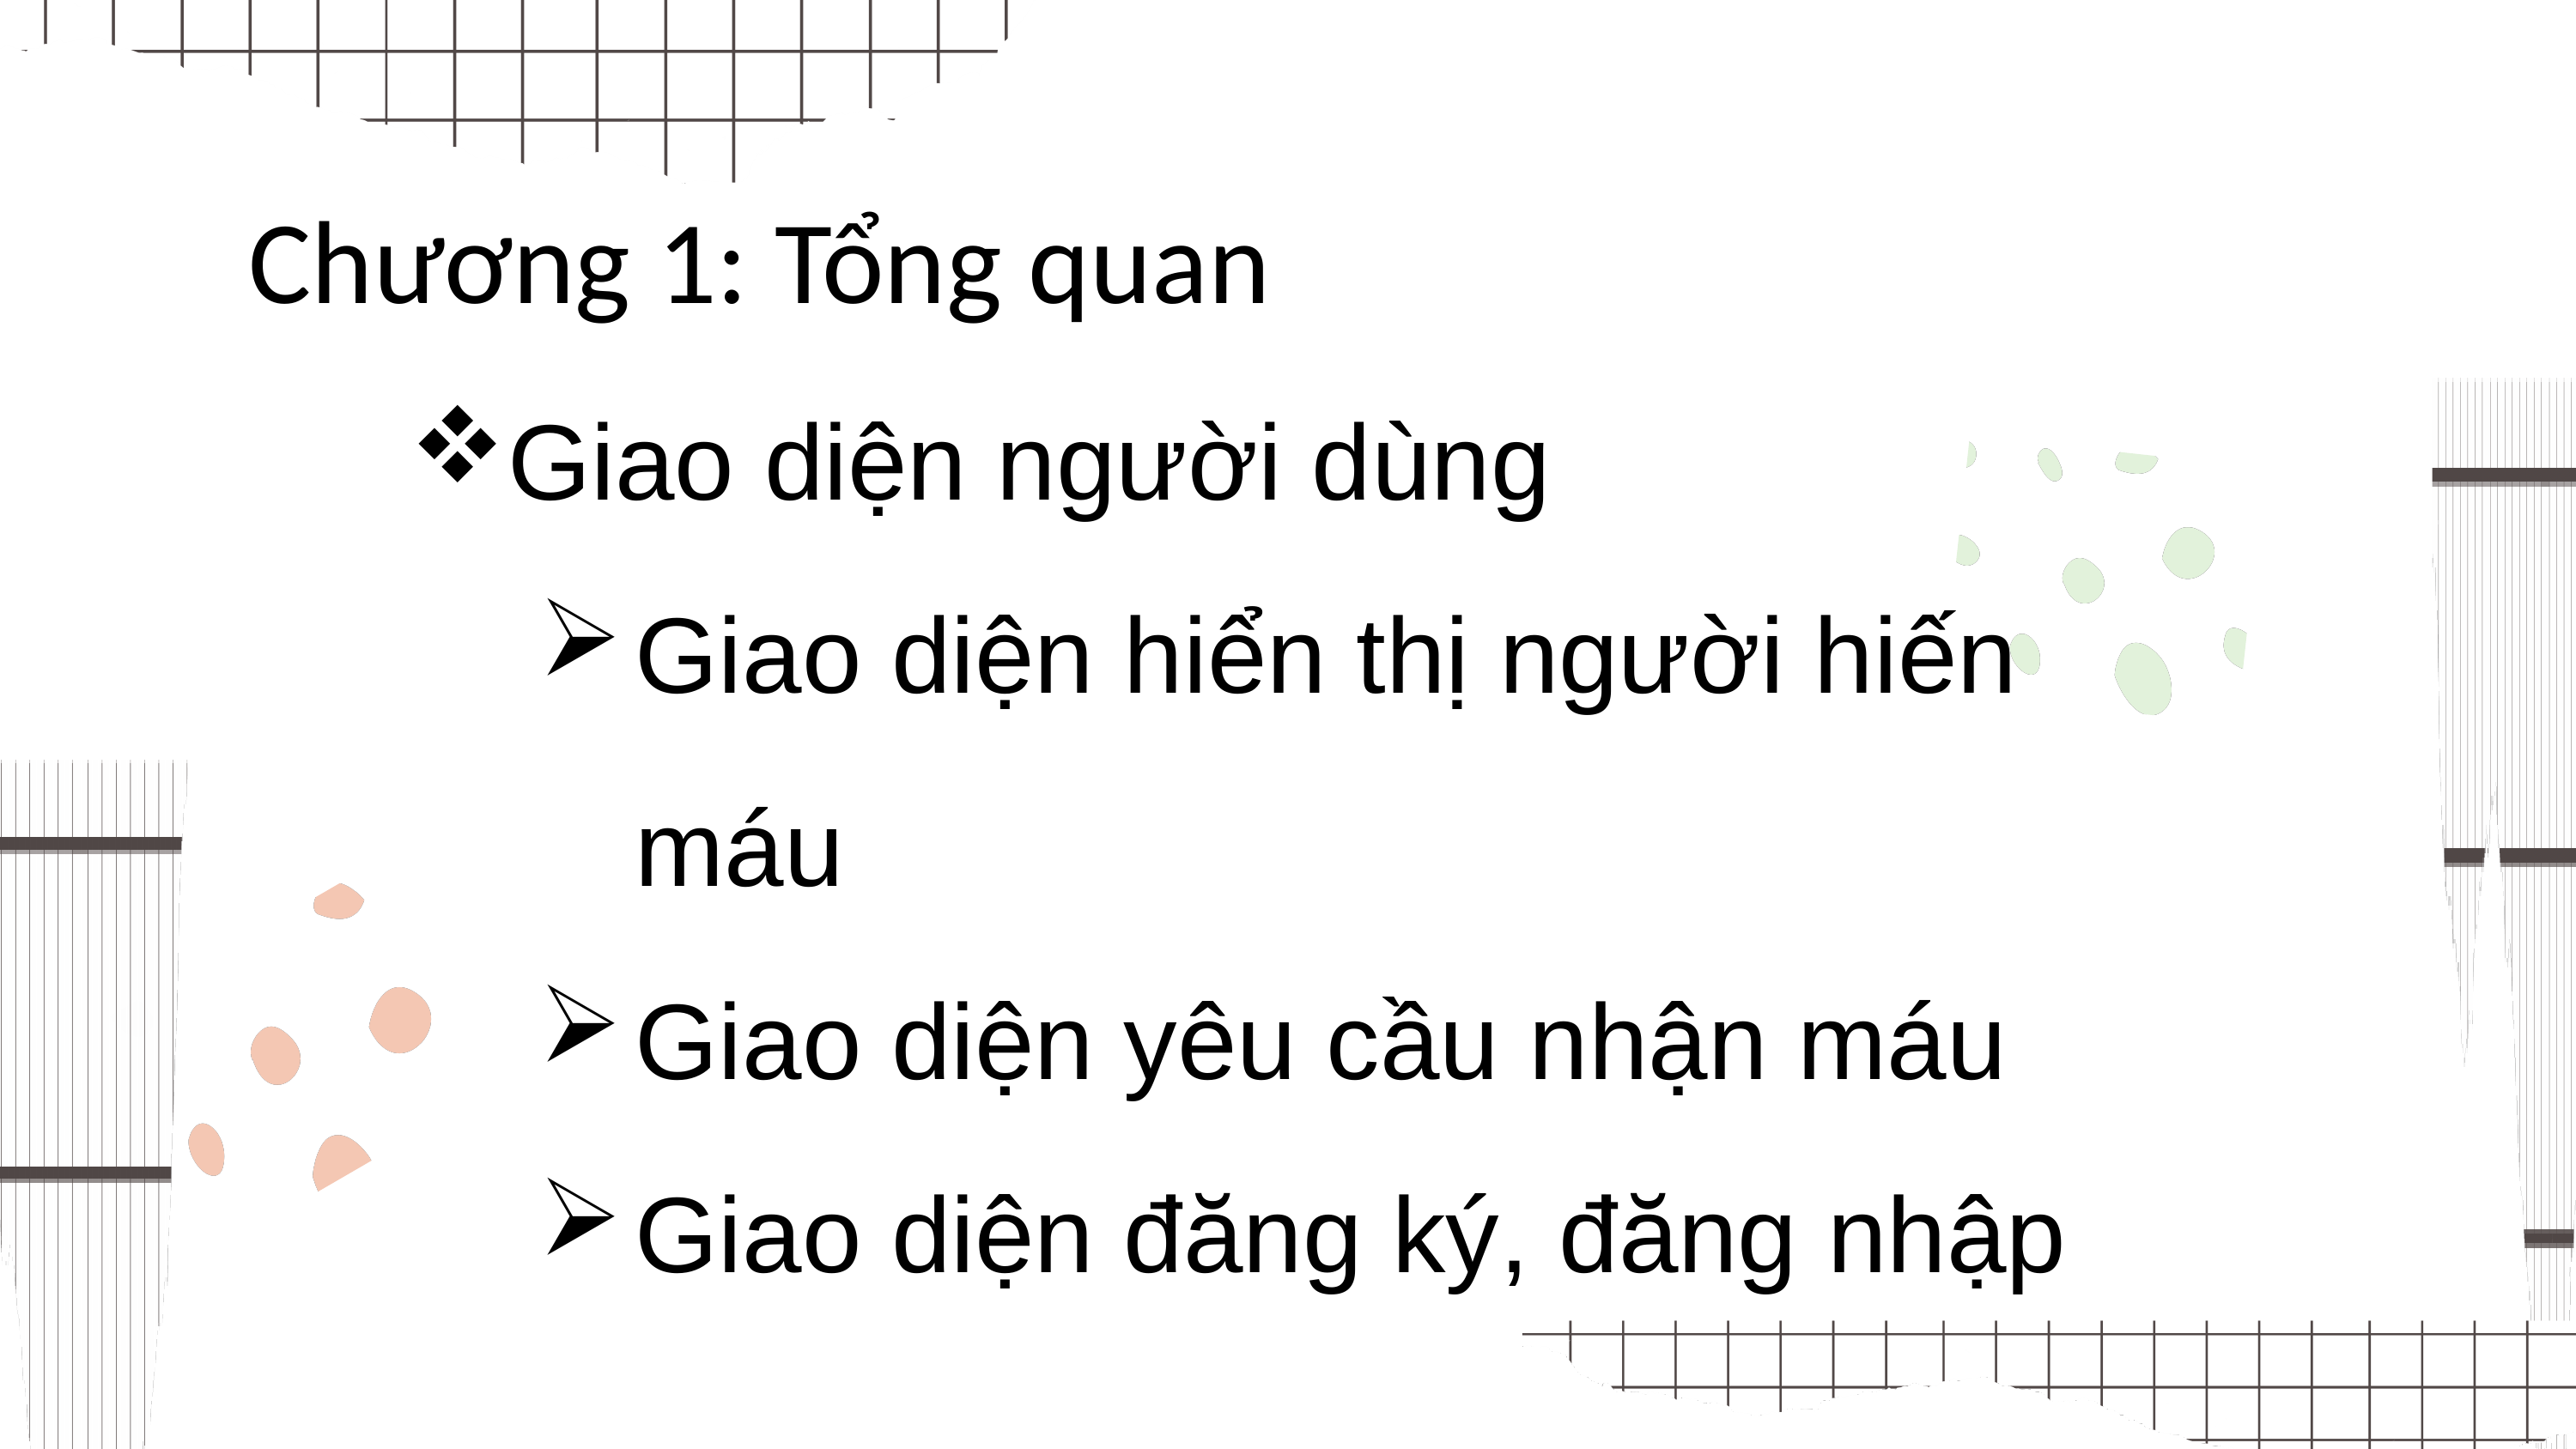

Chương 1: Tổng quan
Giao diện người dùng
Giao diện hiển thị người hiến máu
Giao diện yêu cầu nhận máu
Giao diện đăng ký, đăng nhập